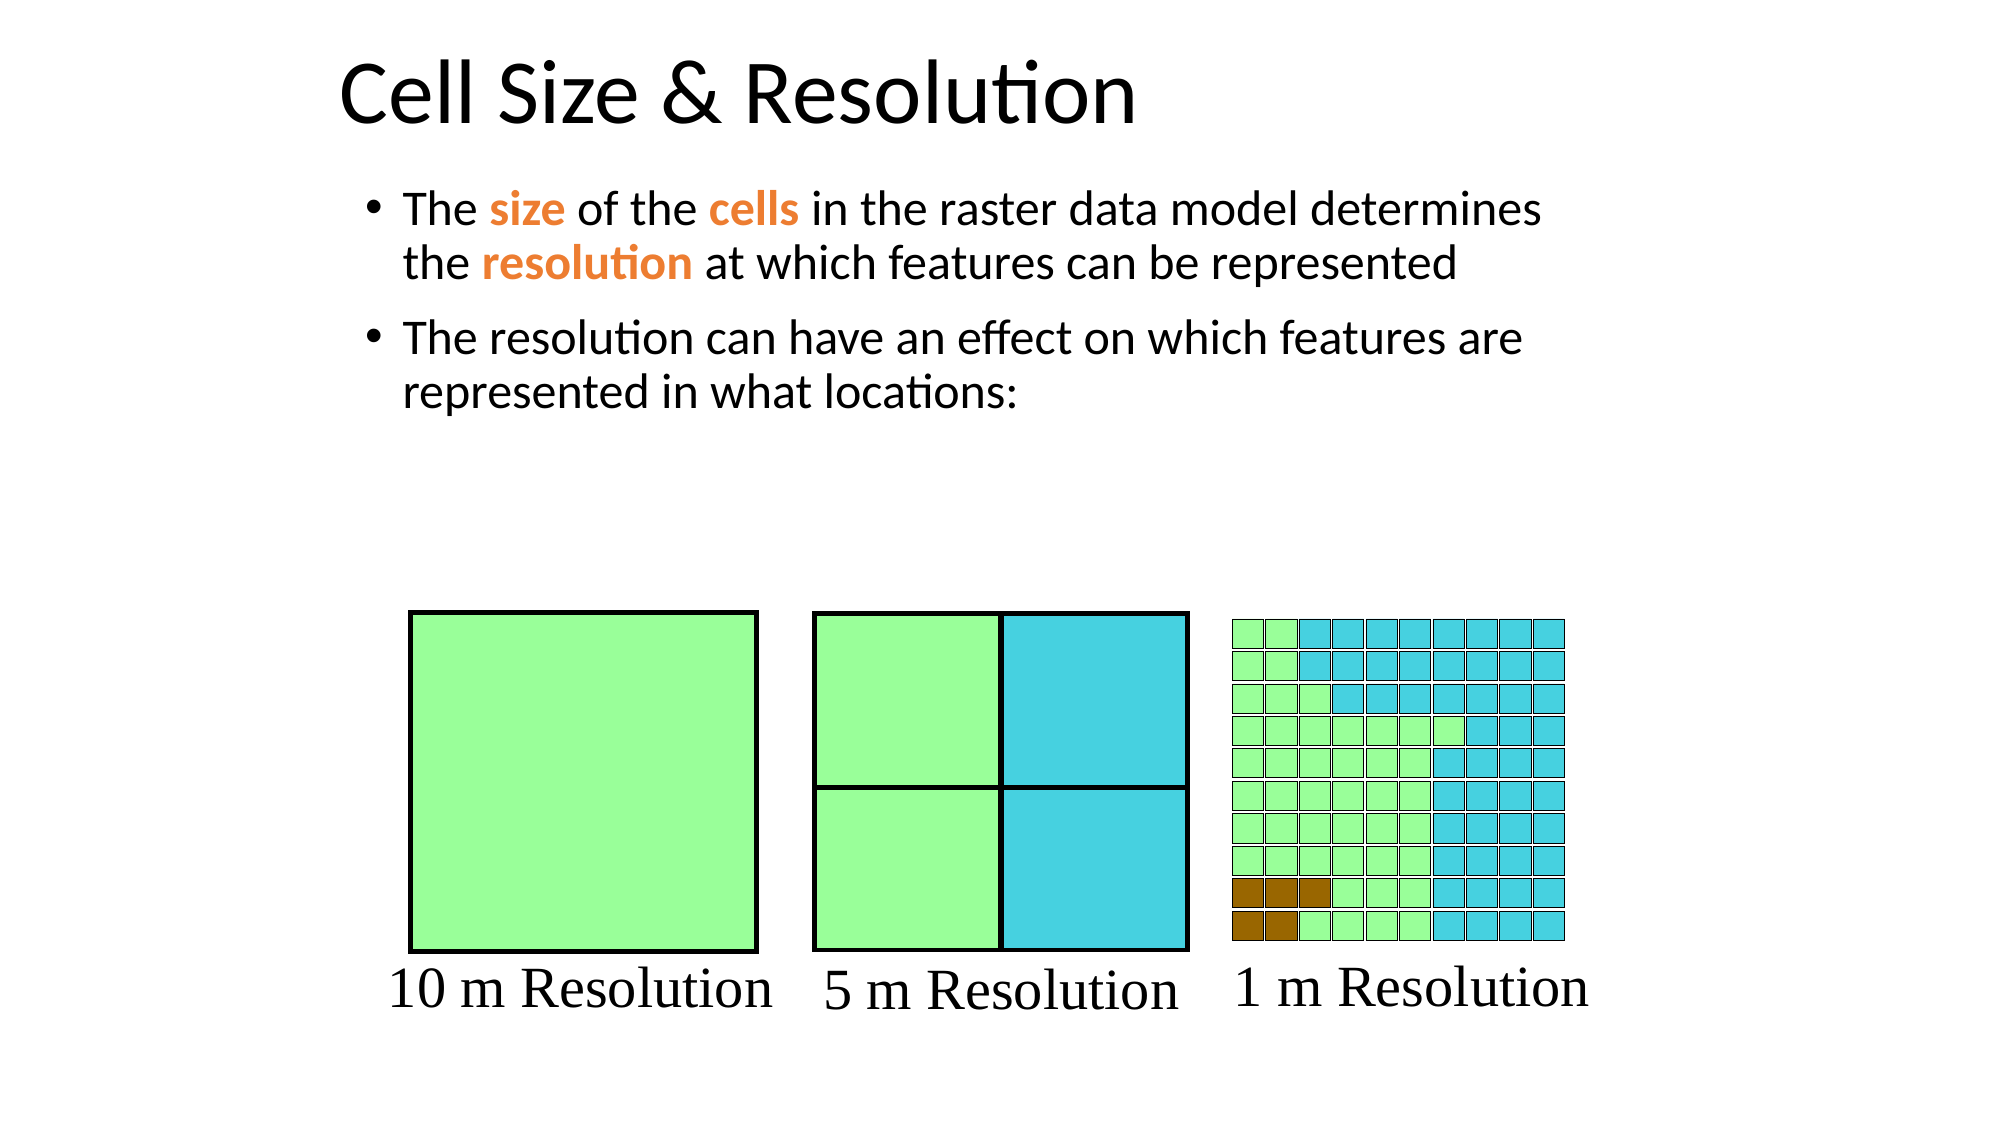

# Cell Size & Resolution
The size of the cells in the raster data model determines the resolution at which features can be represented
The resolution can have an effect on which features are represented in what locations:

10 m Resolution

5 m Resolution

1 m Resolution